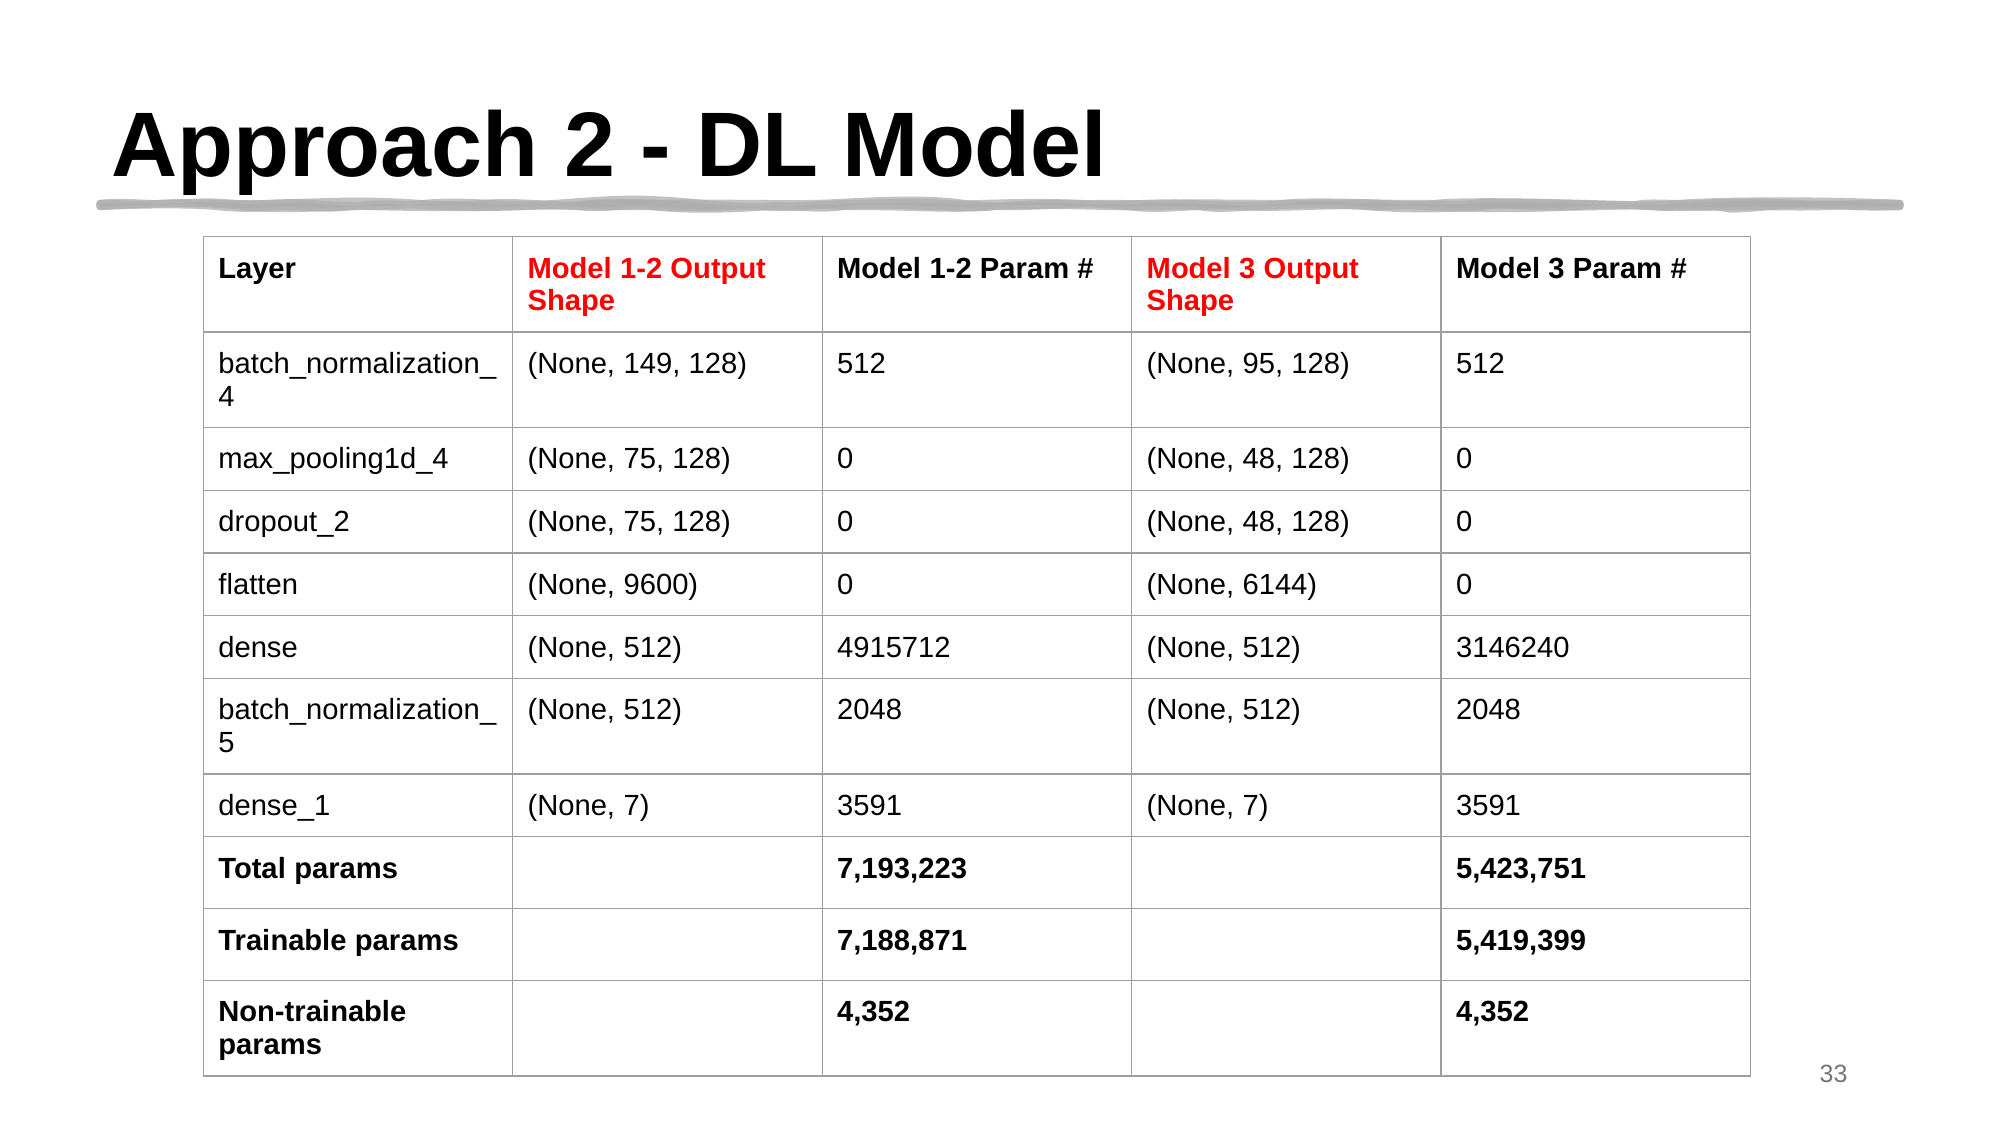

# Approach 2 - DL Model

| Layer | Model 1-2 Output Shape | Model 1-2 Param # | Model 3 Output Shape | Model 3 Param # |
| --- | --- | --- | --- | --- |
| batch\_normalization\_4 | (None, 149, 128) | 512 | (None, 95, 128) | 512 |
| max\_pooling1d\_4 | (None, 75, 128) | 0 | (None, 48, 128) | 0 |
| dropout\_2 | (None, 75, 128) | 0 | (None, 48, 128) | 0 |
| flatten | (None, 9600) | 0 | (None, 6144) | 0 |
| dense | (None, 512) | 4915712 | (None, 512) | 3146240 |
| batch\_normalization\_5 | (None, 512) | 2048 | (None, 512) | 2048 |
| dense\_1 | (None, 7) | 3591 | (None, 7) | 3591 |
| Total params |  | 7,193,223 |  | 5,423,751 |
| Trainable params |  | 7,188,871 |  | 5,419,399 |
| Non-trainable params |  | 4,352 |  | 4,352 |
33